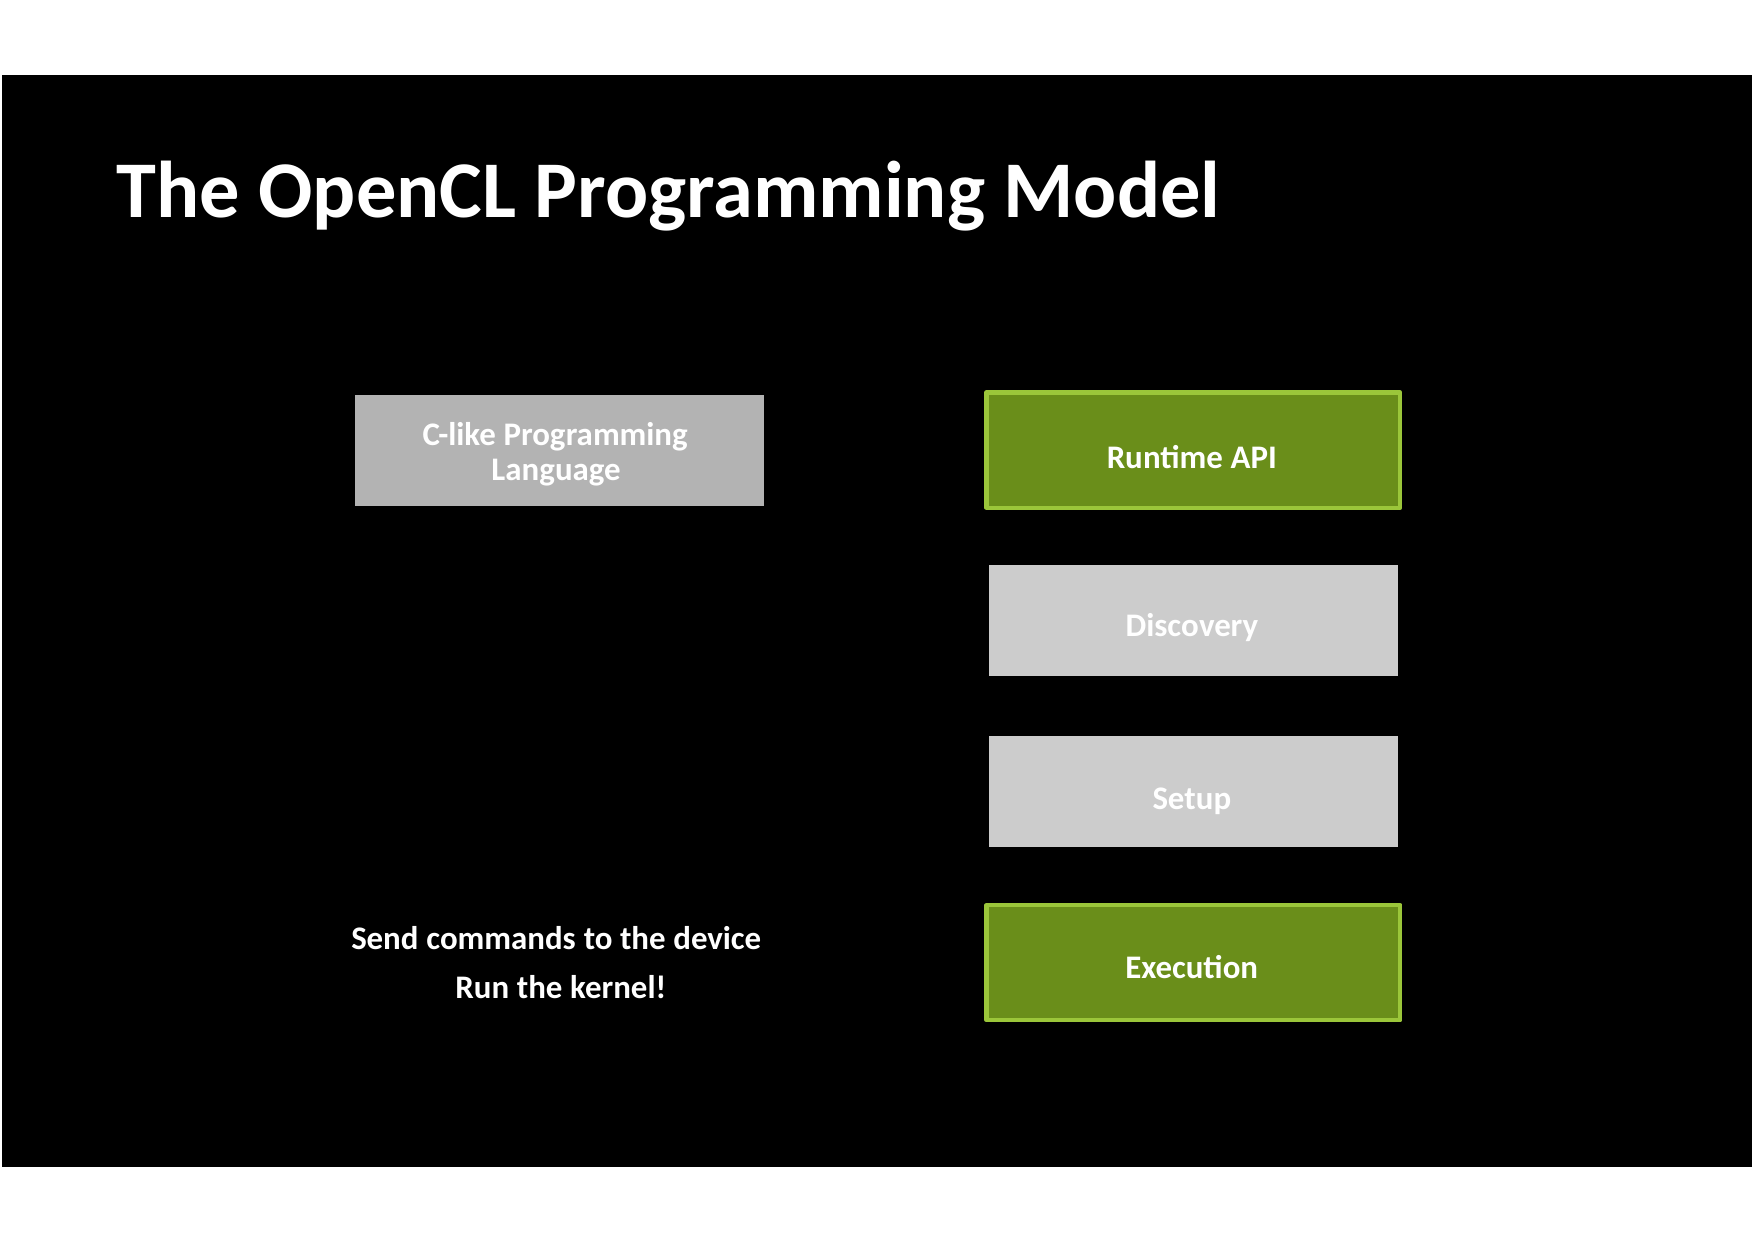

The OpenCL Programming Model

C-like Programming
	Language
Runtime API

	Discovery

	Setup

Execution

Send commands to the device
	Run the kernel!